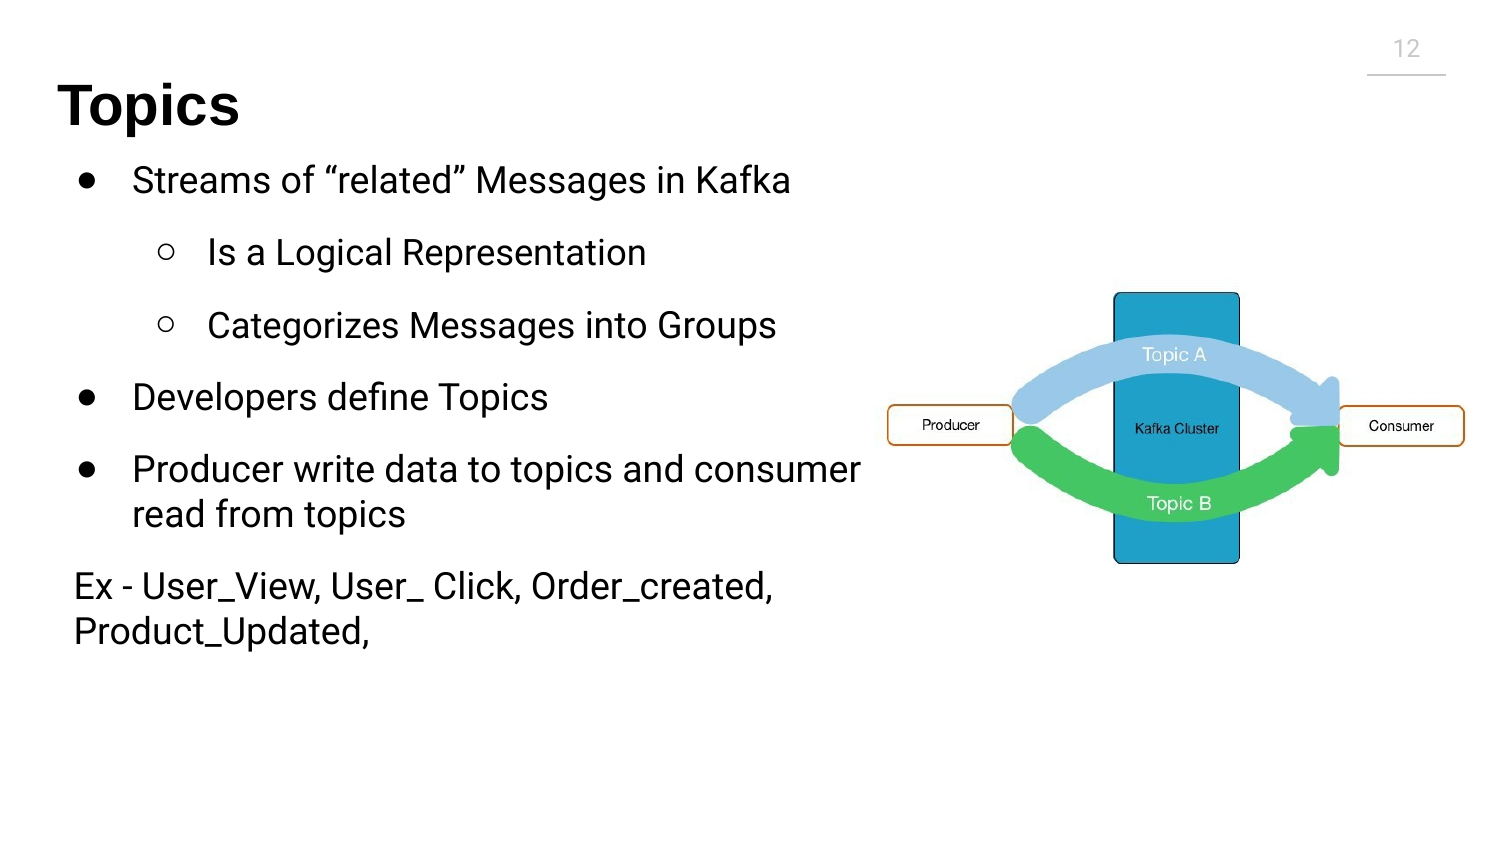

12
# Topics

Streams of “related” Messages in Kafka
Is a Logical Representation
Categorizes Messages into Groups
Developers define Topics
Producer write data to topics and consumer read from topics
Ex - User_View, User_ Click, Order_created, Product_Updated,